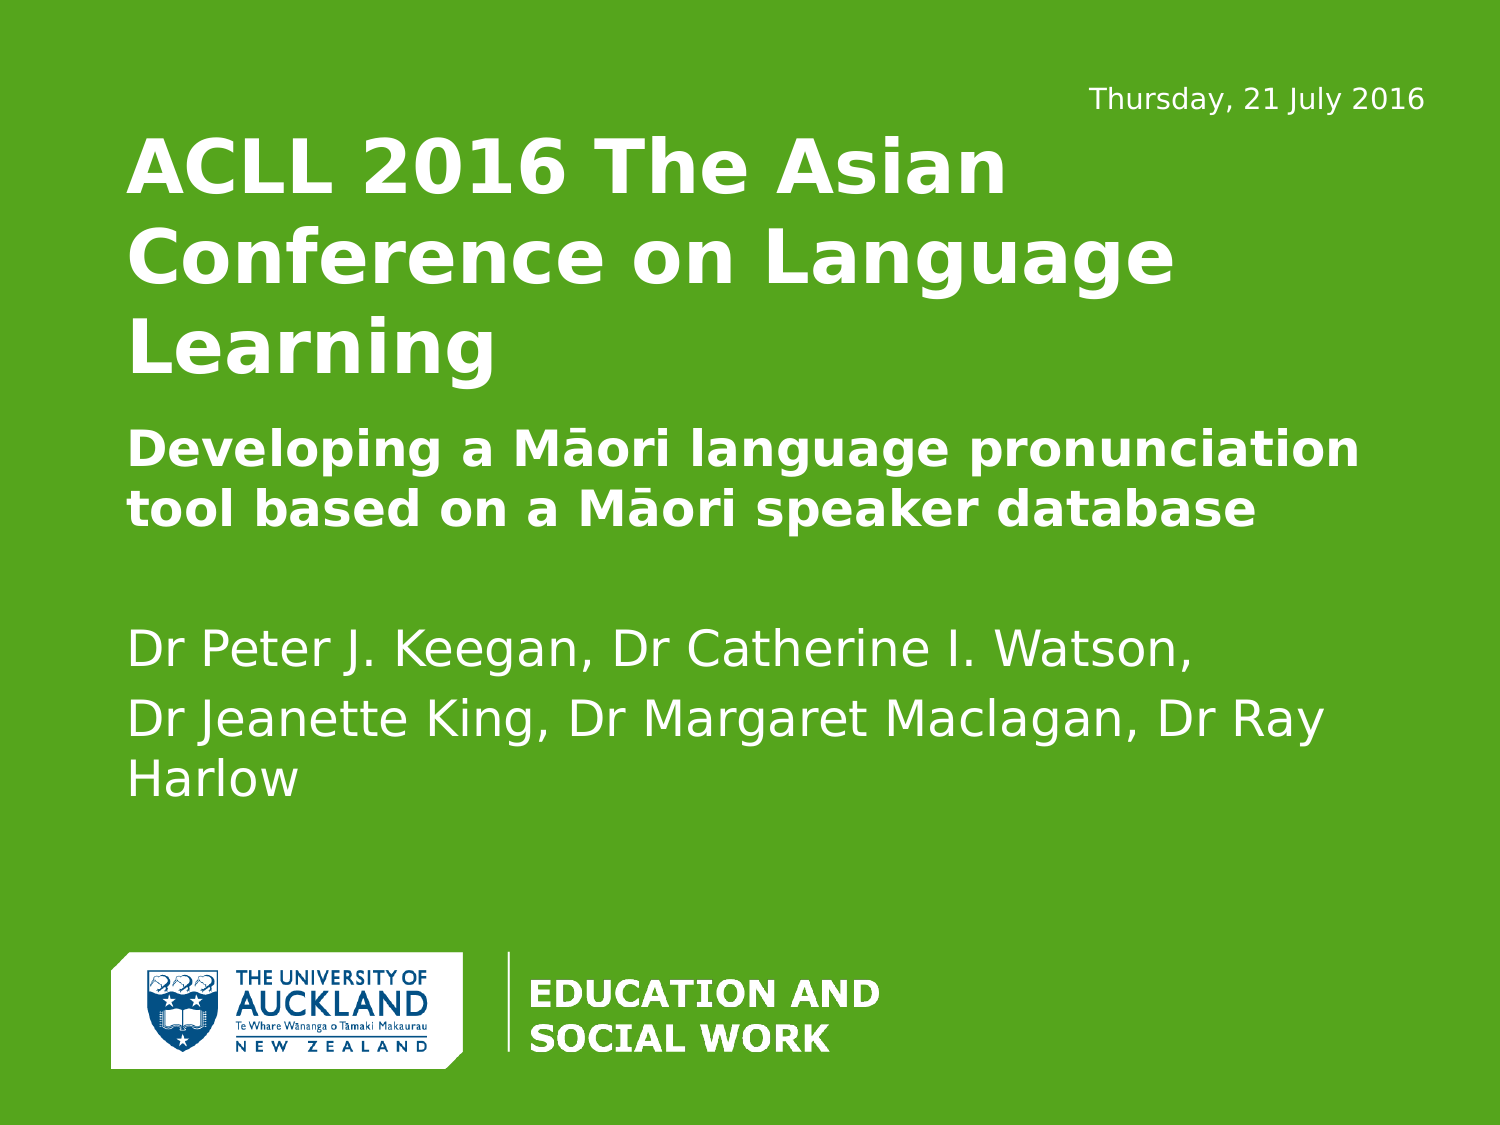

Thursday, 21 July 2016
# ACLL 2016 The Asian Conference on Language Learning
Developing a Māori language pronunciation tool based on a Māori speaker database

Dr Peter J. Keegan, Dr Catherine I. Watson,
Dr Jeanette King, Dr Margaret Maclagan, Dr Ray Harlow